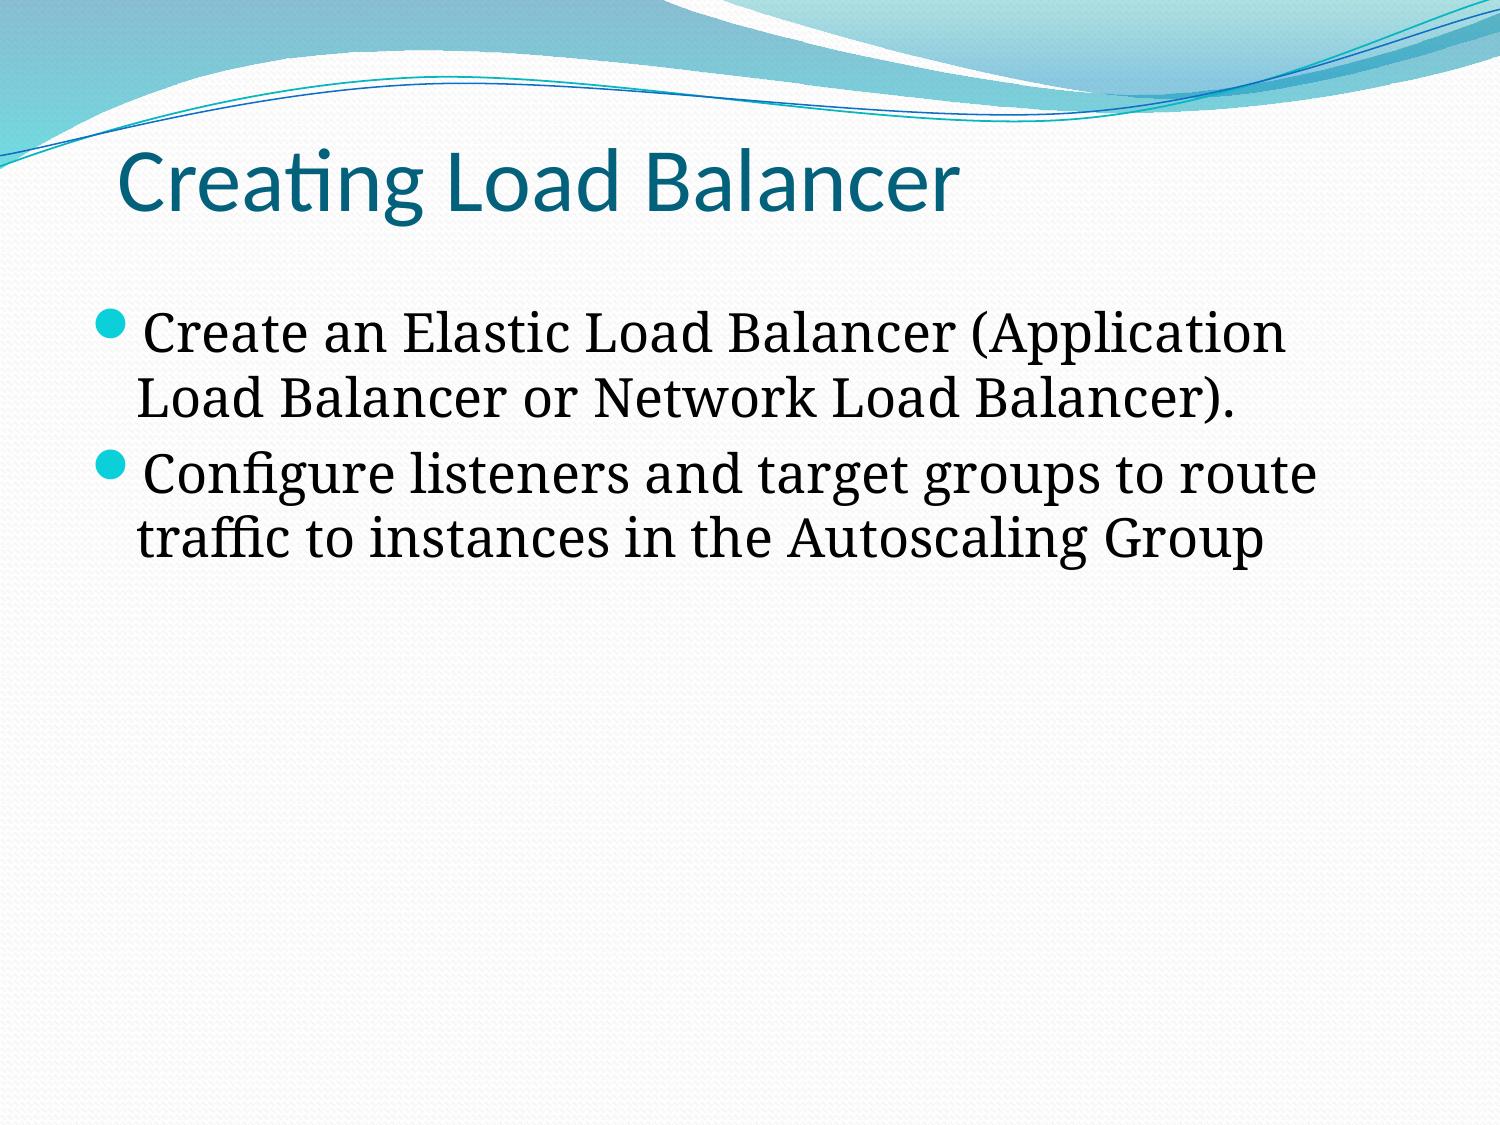

# Creating Load Balancer
Create an Elastic Load Balancer (Application Load Balancer or Network Load Balancer).
Configure listeners and target groups to route traffic to instances in the Autoscaling Group